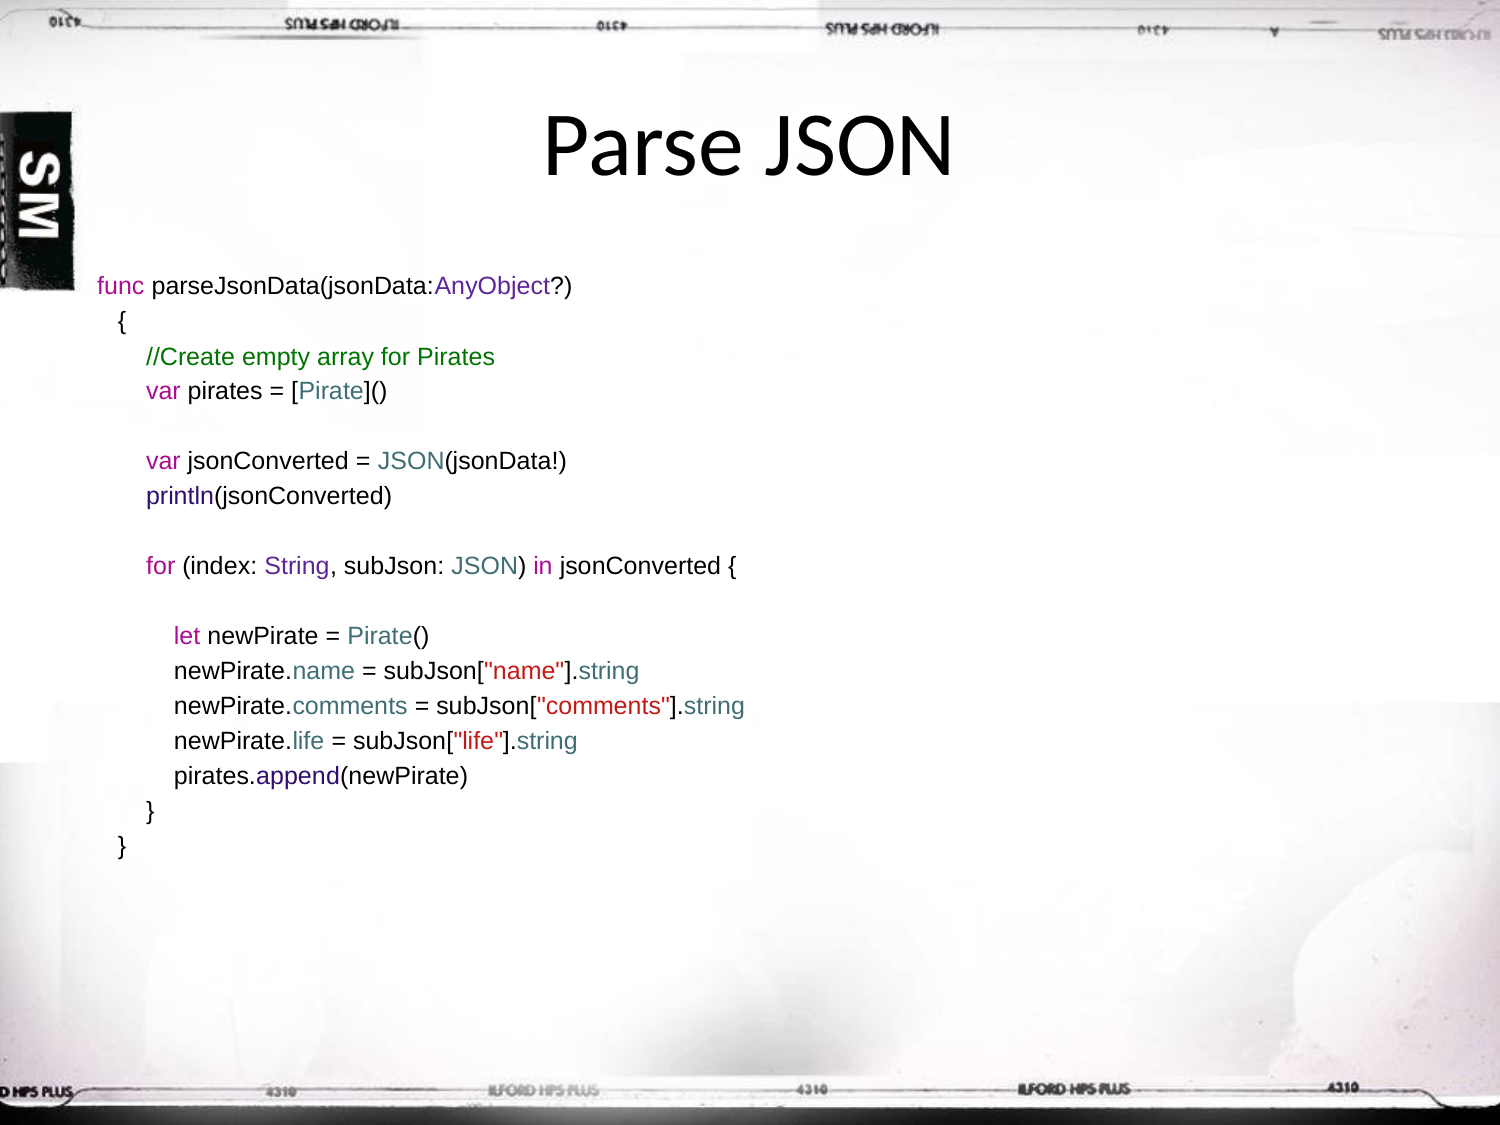

# Parse JSON
 func parseJsonData(jsonData:AnyObject?)
    {
        //Create empty array for Pirates
        var pirates = [Pirate]()

        var jsonConverted = JSON(jsonData!)
        println(jsonConverted)

        for (index: String, subJson: JSON) in jsonConverted {

            let newPirate = Pirate()
            newPirate.name = subJson["name"].string
            newPirate.comments = subJson["comments"].string
            newPirate.life = subJson["life"].string
            pirates.append(newPirate)
        }
    }